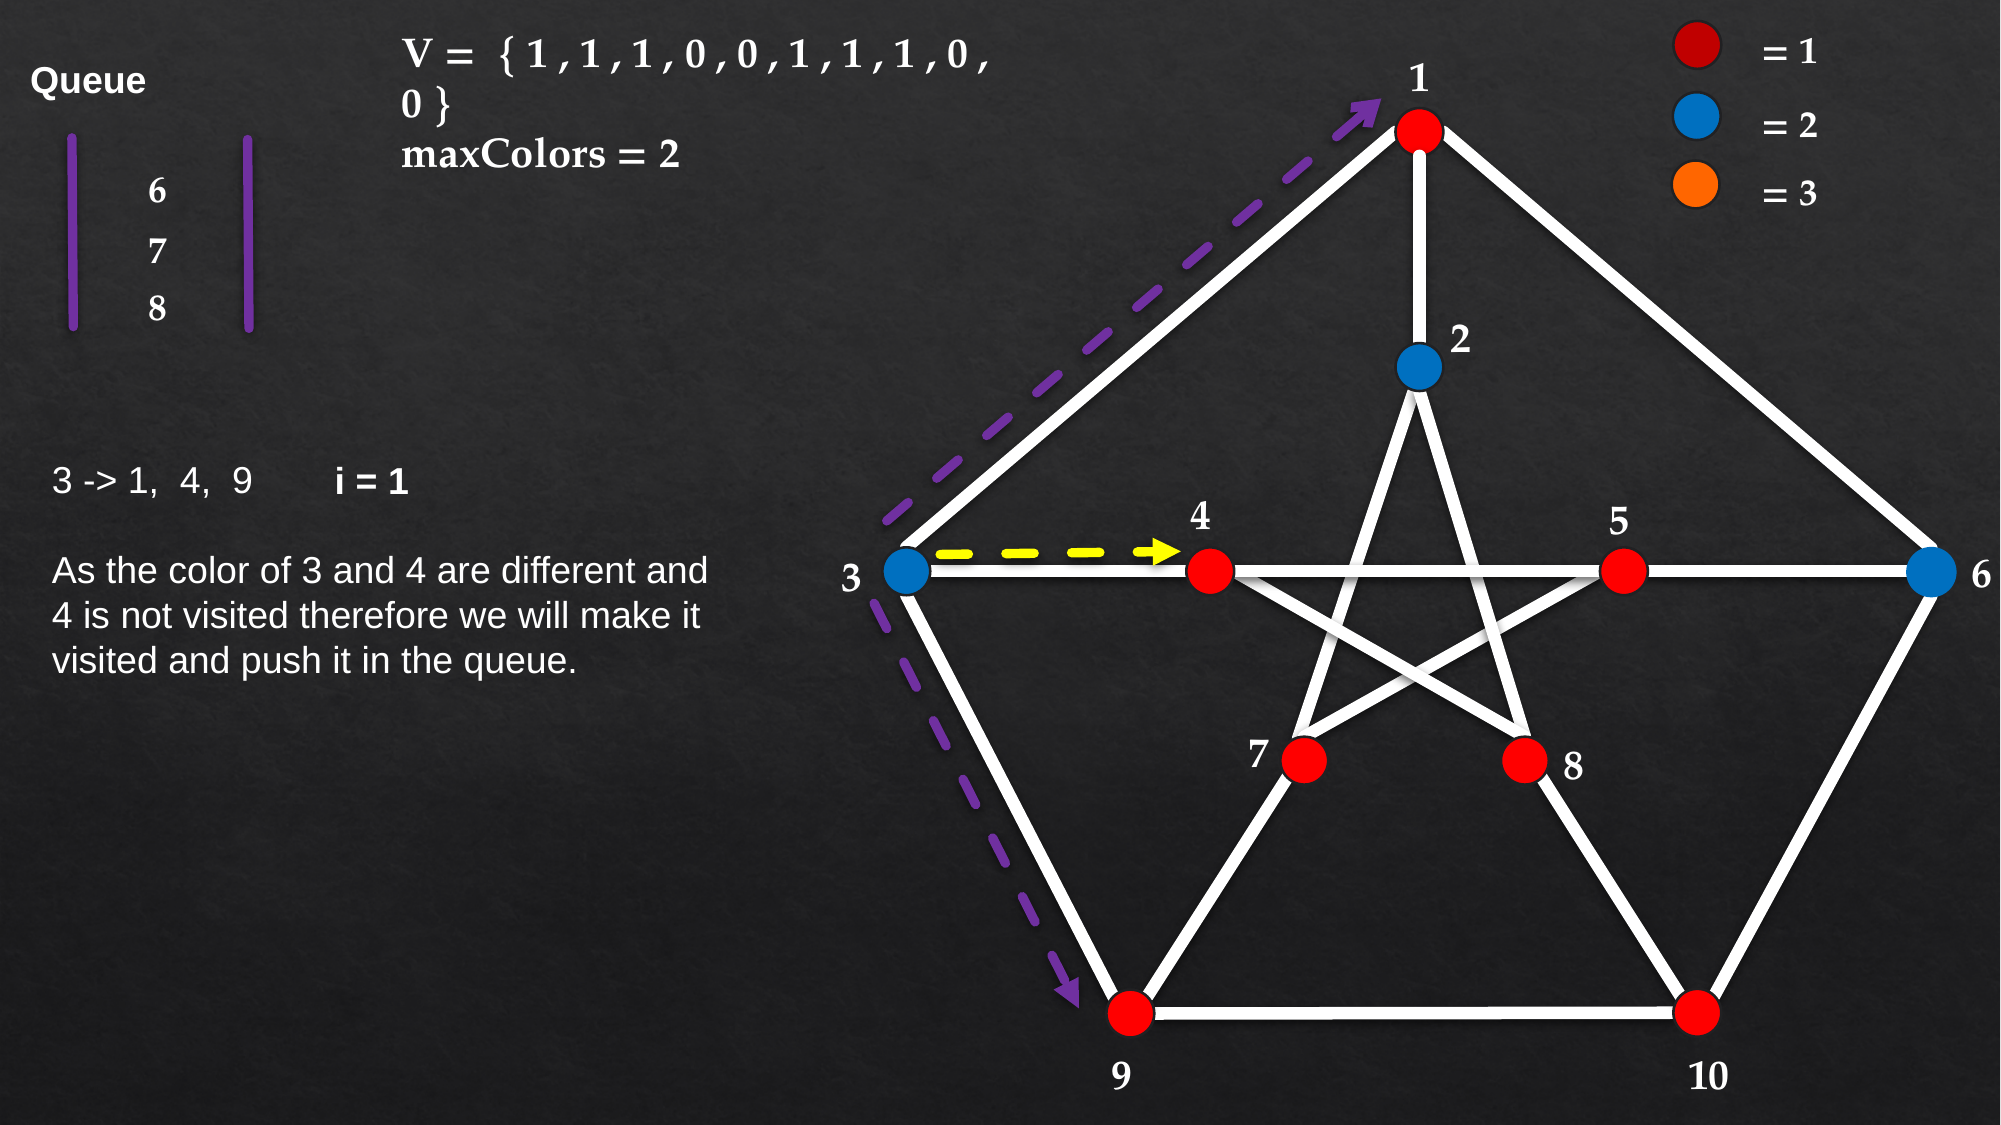

= 1
V =  { 1 , 1 , 1 , 0 , 0 , 1 , 1 , 1 , 0 , 0 }
maxColors = 2

1
Queue

= 2

6

= 3
7
8
2

3 -> 1,  4,  9

As the color of 3 and 4 are different and 4 is not visited therefore we will make it visited and push it in the queue.
i = 1
4
5
6
3

7
8

9
10